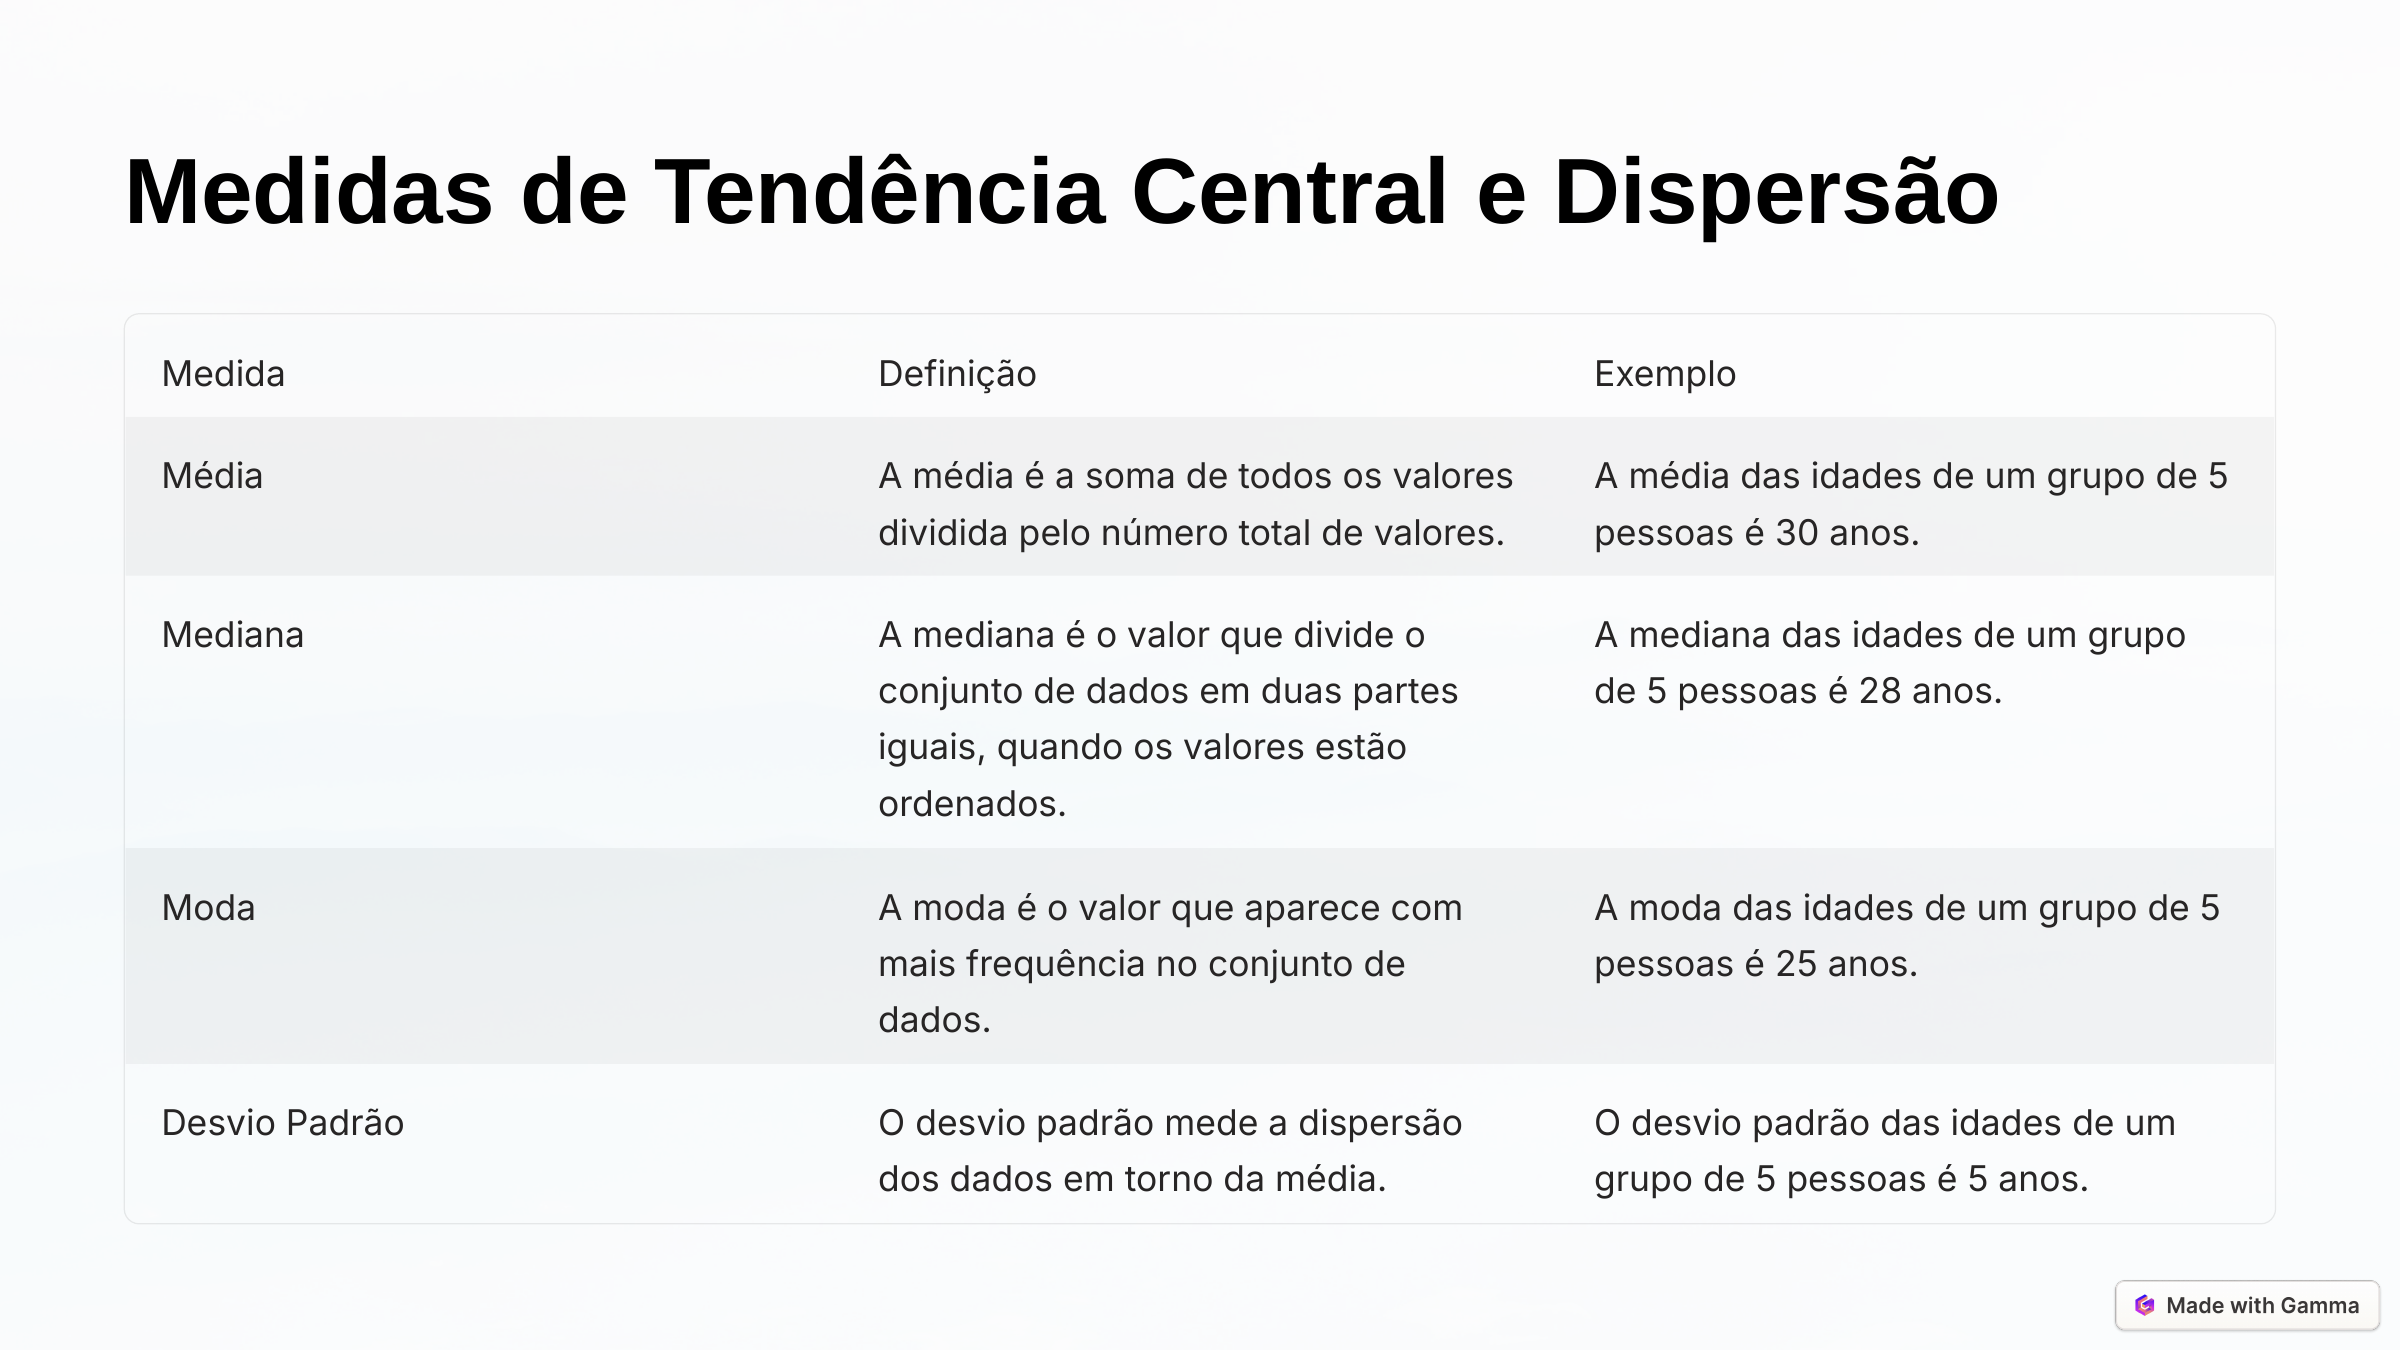

Medidas de Tendência Central e Dispersão

Medida
Definição
Exemplo

Média
A média é a soma de todos os valores dividida pelo número total de valores.
A média das idades de um grupo de 5 pessoas é 30 anos.

Mediana
A mediana é o valor que divide o conjunto de dados em duas partes iguais, quando os valores estão ordenados.
A mediana das idades de um grupo de 5 pessoas é 28 anos.

Moda
A moda é o valor que aparece com mais frequência no conjunto de dados.
A moda das idades de um grupo de 5 pessoas é 25 anos.

Desvio Padrão
O desvio padrão mede a dispersão dos dados em torno da média.
O desvio padrão das idades de um grupo de 5 pessoas é 5 anos.